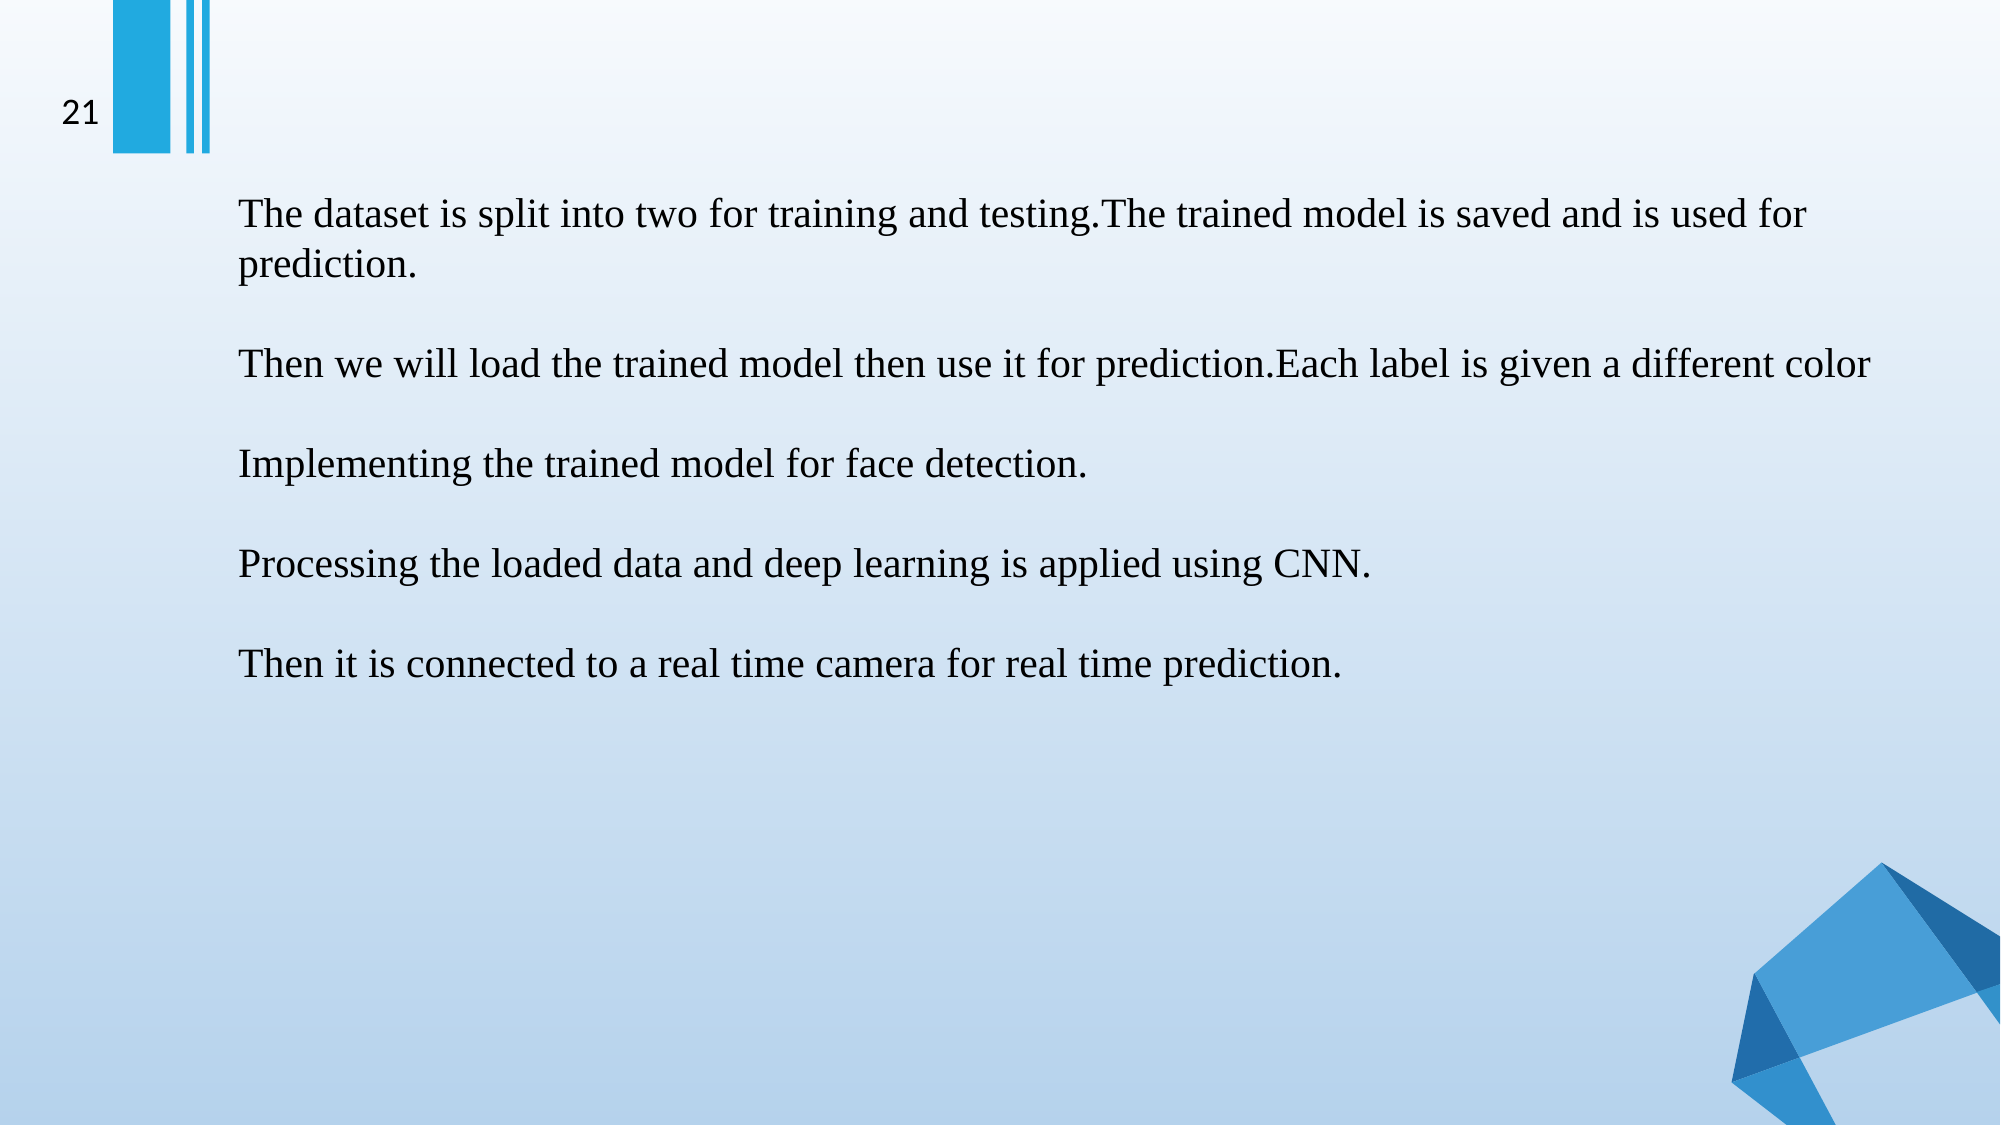

21
The dataset is split into two for training and testing.The trained model is saved and is used for
prediction.

Then we will load the trained model then use it for prediction.Each label is given a different color

Implementing the trained model for face detection.

Processing the loaded data and deep learning is applied using CNN.

Then it is connected to a real time camera for real time prediction.